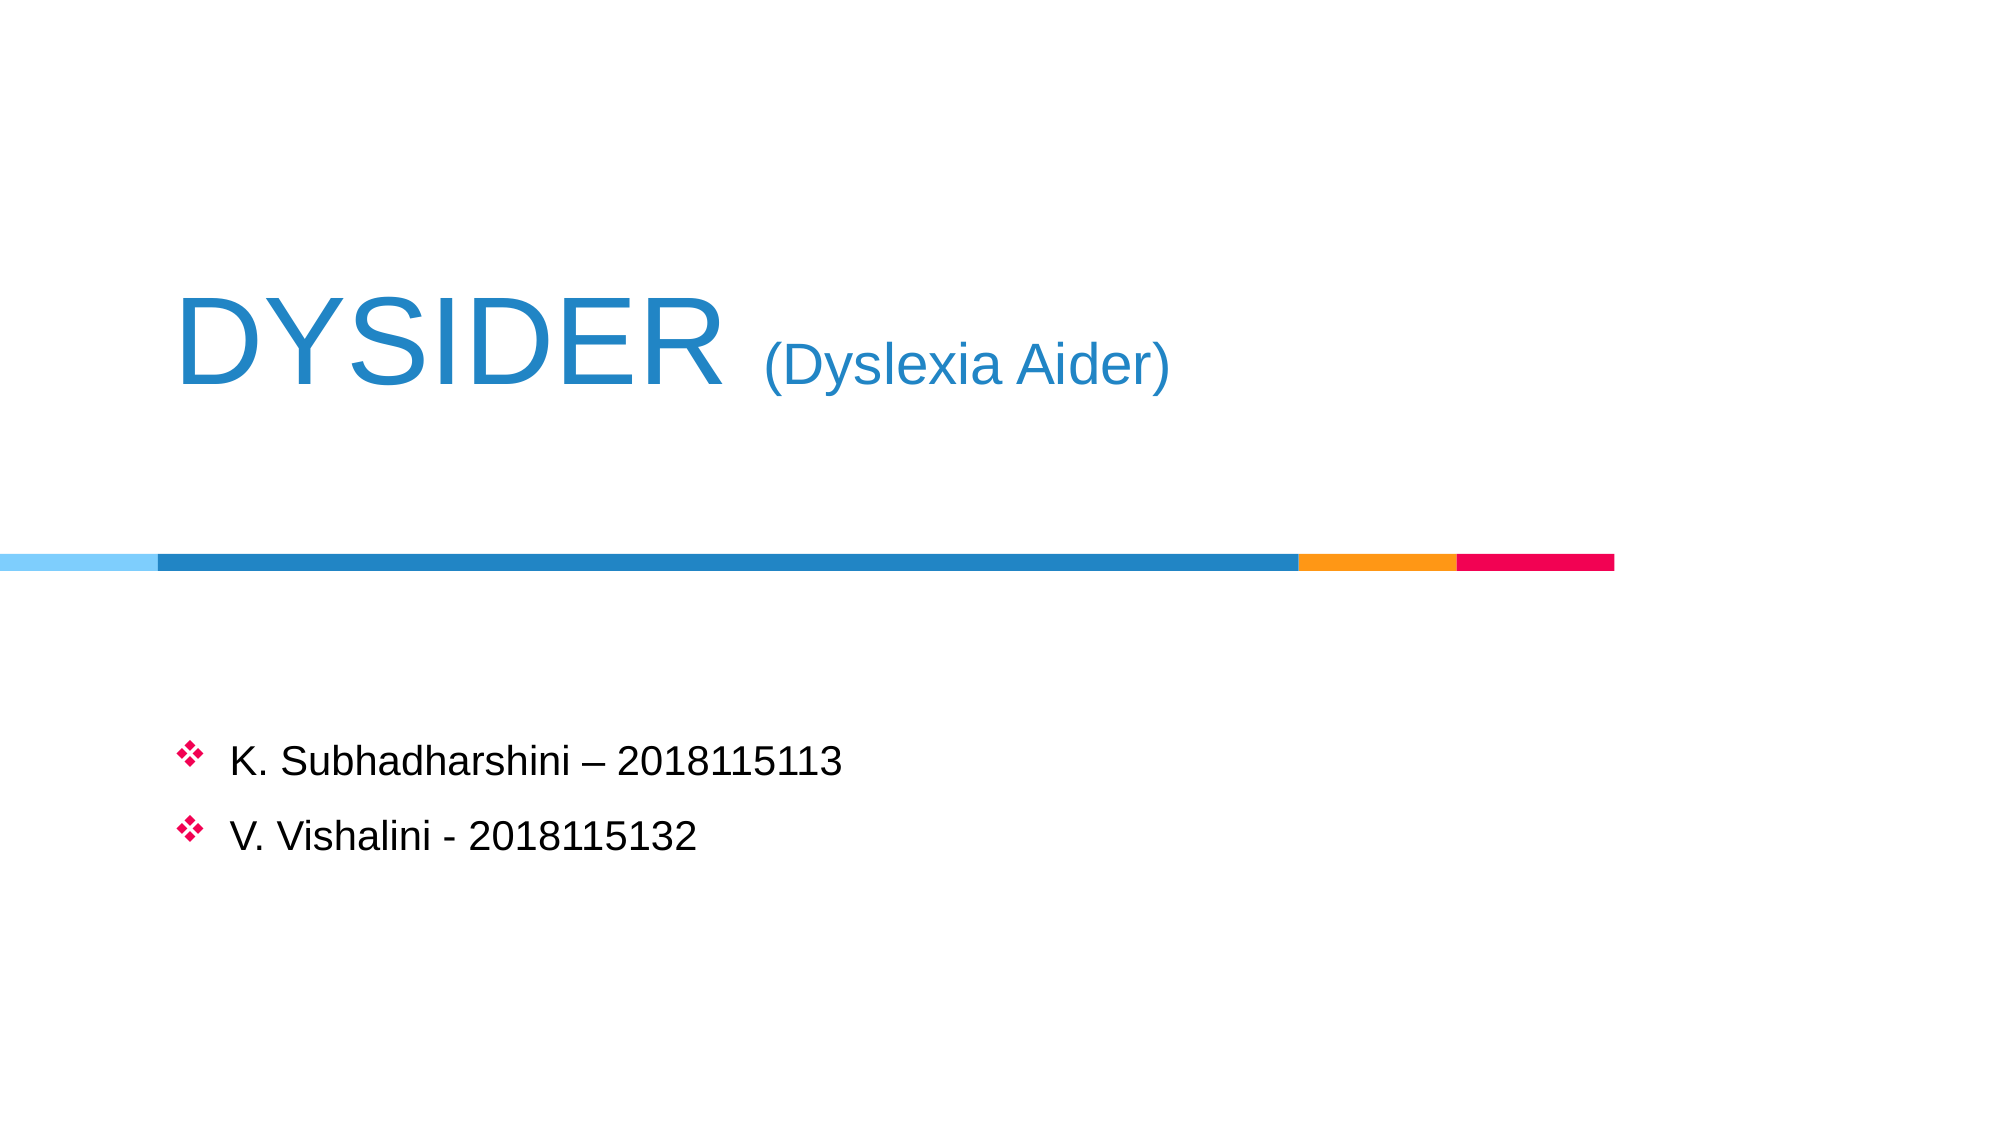

# DYSIDER (Dyslexia Aider)
K. Subhadharshini – 2018115113
V. Vishalini - 2018115132